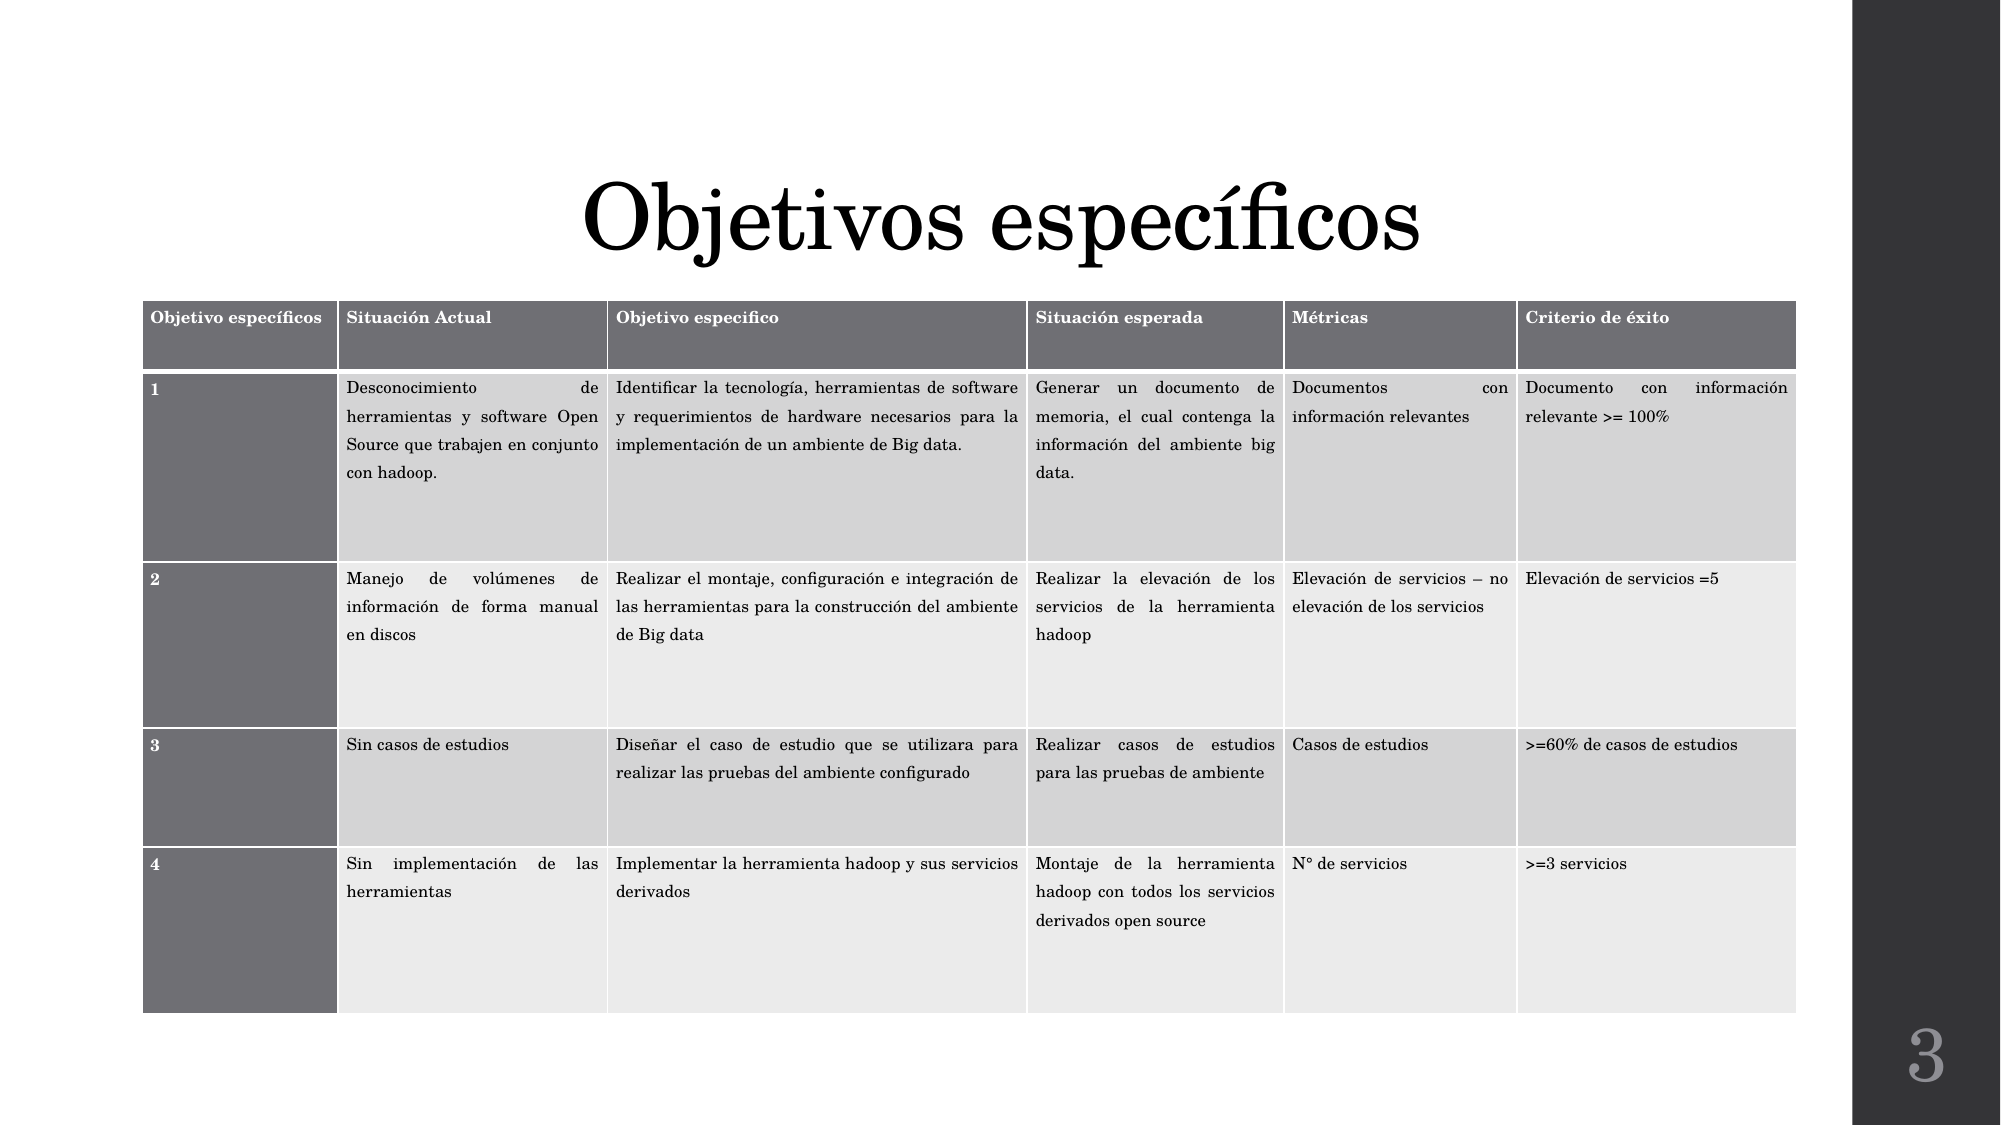

# Objetivos específicos
| Objetivo específicos | Situación Actual | Objetivo especifico | Situación esperada | Métricas | Criterio de éxito |
| --- | --- | --- | --- | --- | --- |
| 1 | Desconocimiento de herramientas y software Open Source que trabajen en conjunto con hadoop. | Identificar la tecnología, herramientas de software y requerimientos de hardware necesarios para la implementación de un ambiente de Big data. | Generar un documento de memoria, el cual contenga la información del ambiente big data. | Documentos con información relevantes | Documento con información relevante >= 100% |
| 2 | Manejo de volúmenes de información de forma manual en discos | Realizar el montaje, configuración e integración de las herramientas para la construcción del ambiente de Big data | Realizar la elevación de los servicios de la herramienta hadoop | Elevación de servicios – no elevación de los servicios | Elevación de servicios =5 |
| 3 | Sin casos de estudios | Diseñar el caso de estudio que se utilizara para realizar las pruebas del ambiente configurado | Realizar casos de estudios para las pruebas de ambiente | Casos de estudios | >=60% de casos de estudios |
| 4 | Sin implementación de las herramientas | Implementar la herramienta hadoop y sus servicios derivados | Montaje de la herramienta hadoop con todos los servicios derivados open source | N° de servicios | >=3 servicios |
3